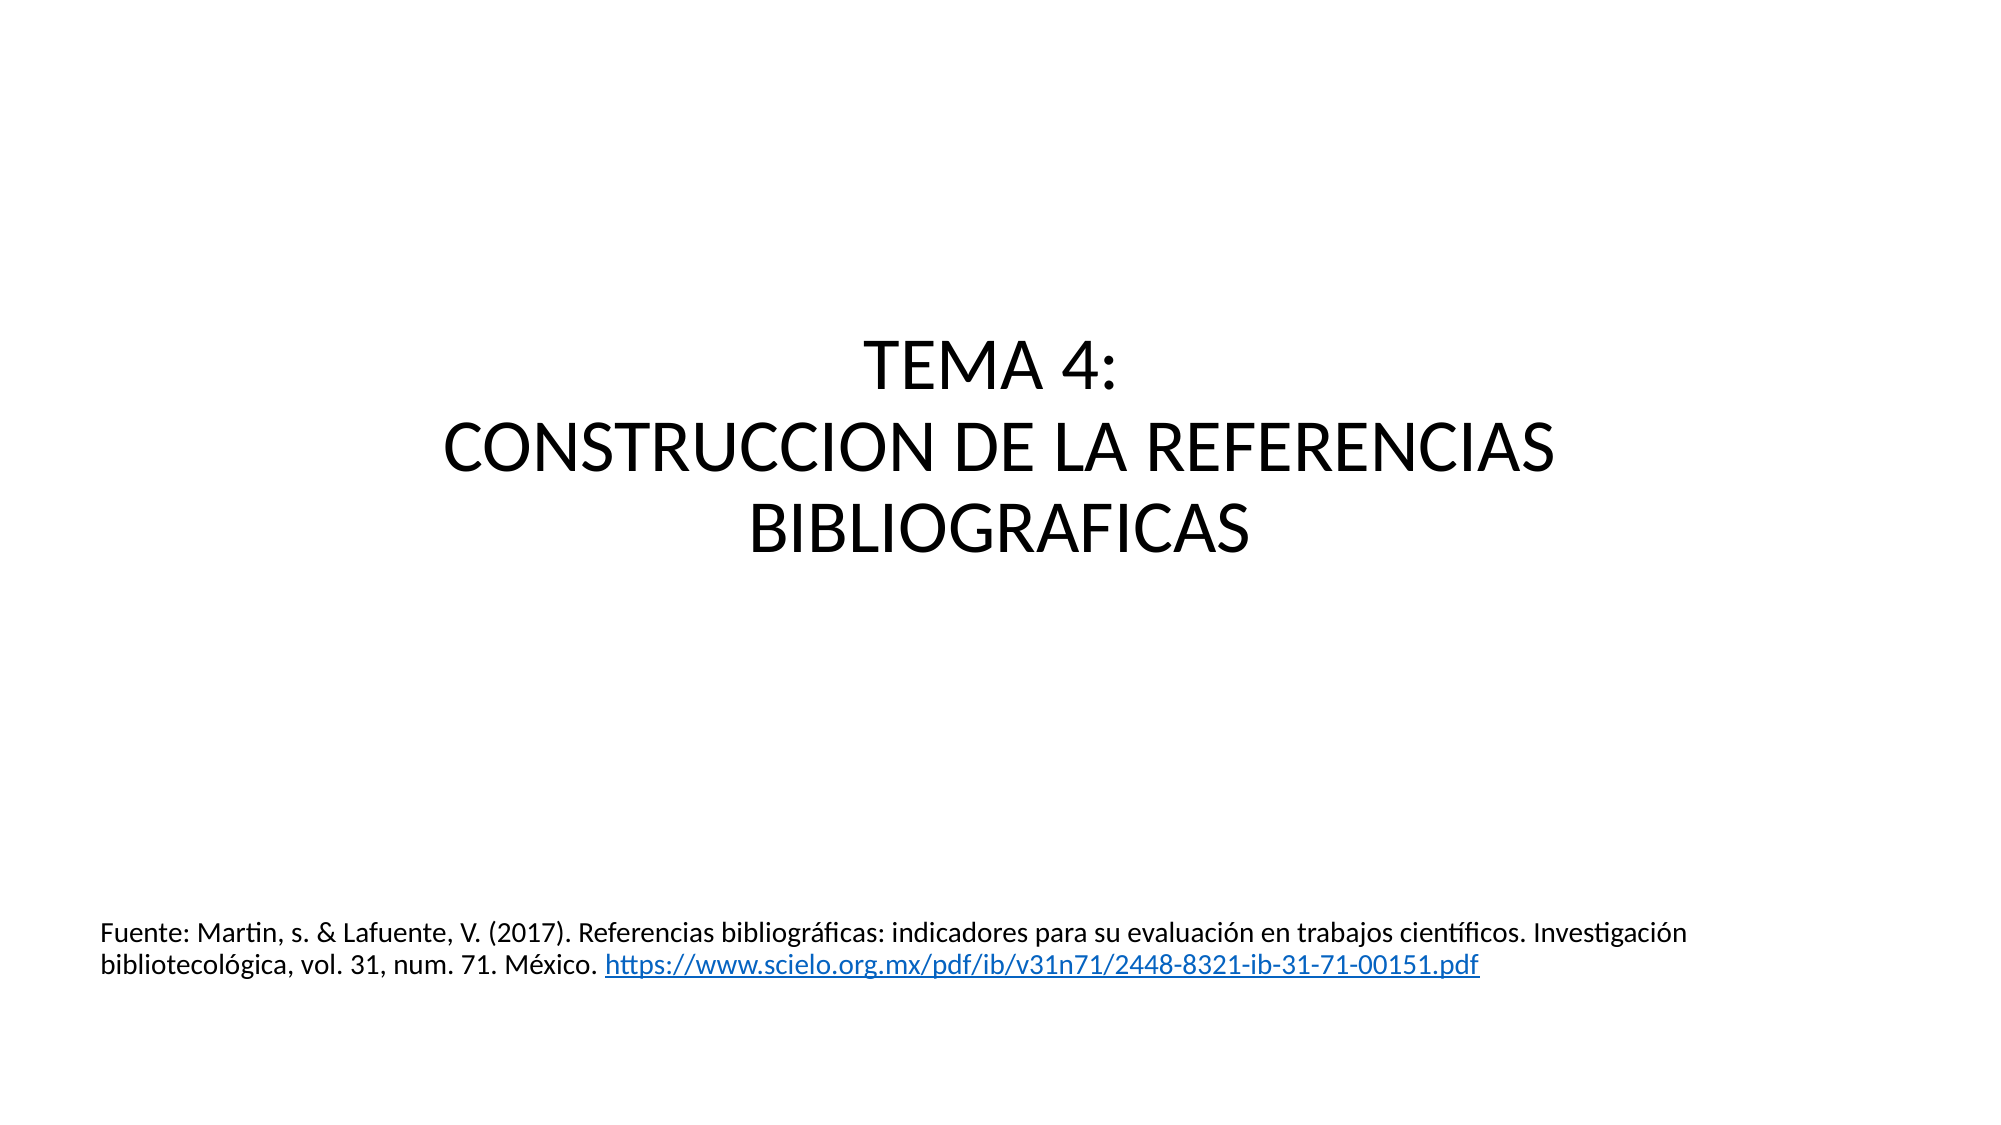

# TEMA 4: CONSTRUCCION DE LA REFERENCIAS BIBLIOGRAFICAS
Fuente: Martin, s. & Lafuente, V. (2017). Referencias bibliográficas: indicadores para su evaluación en trabajos científicos. Investigación bibliotecológica, vol. 31, num. 71. México. https://www.scielo.org.mx/pdf/ib/v31n71/2448-8321-ib-31-71-00151.pdf